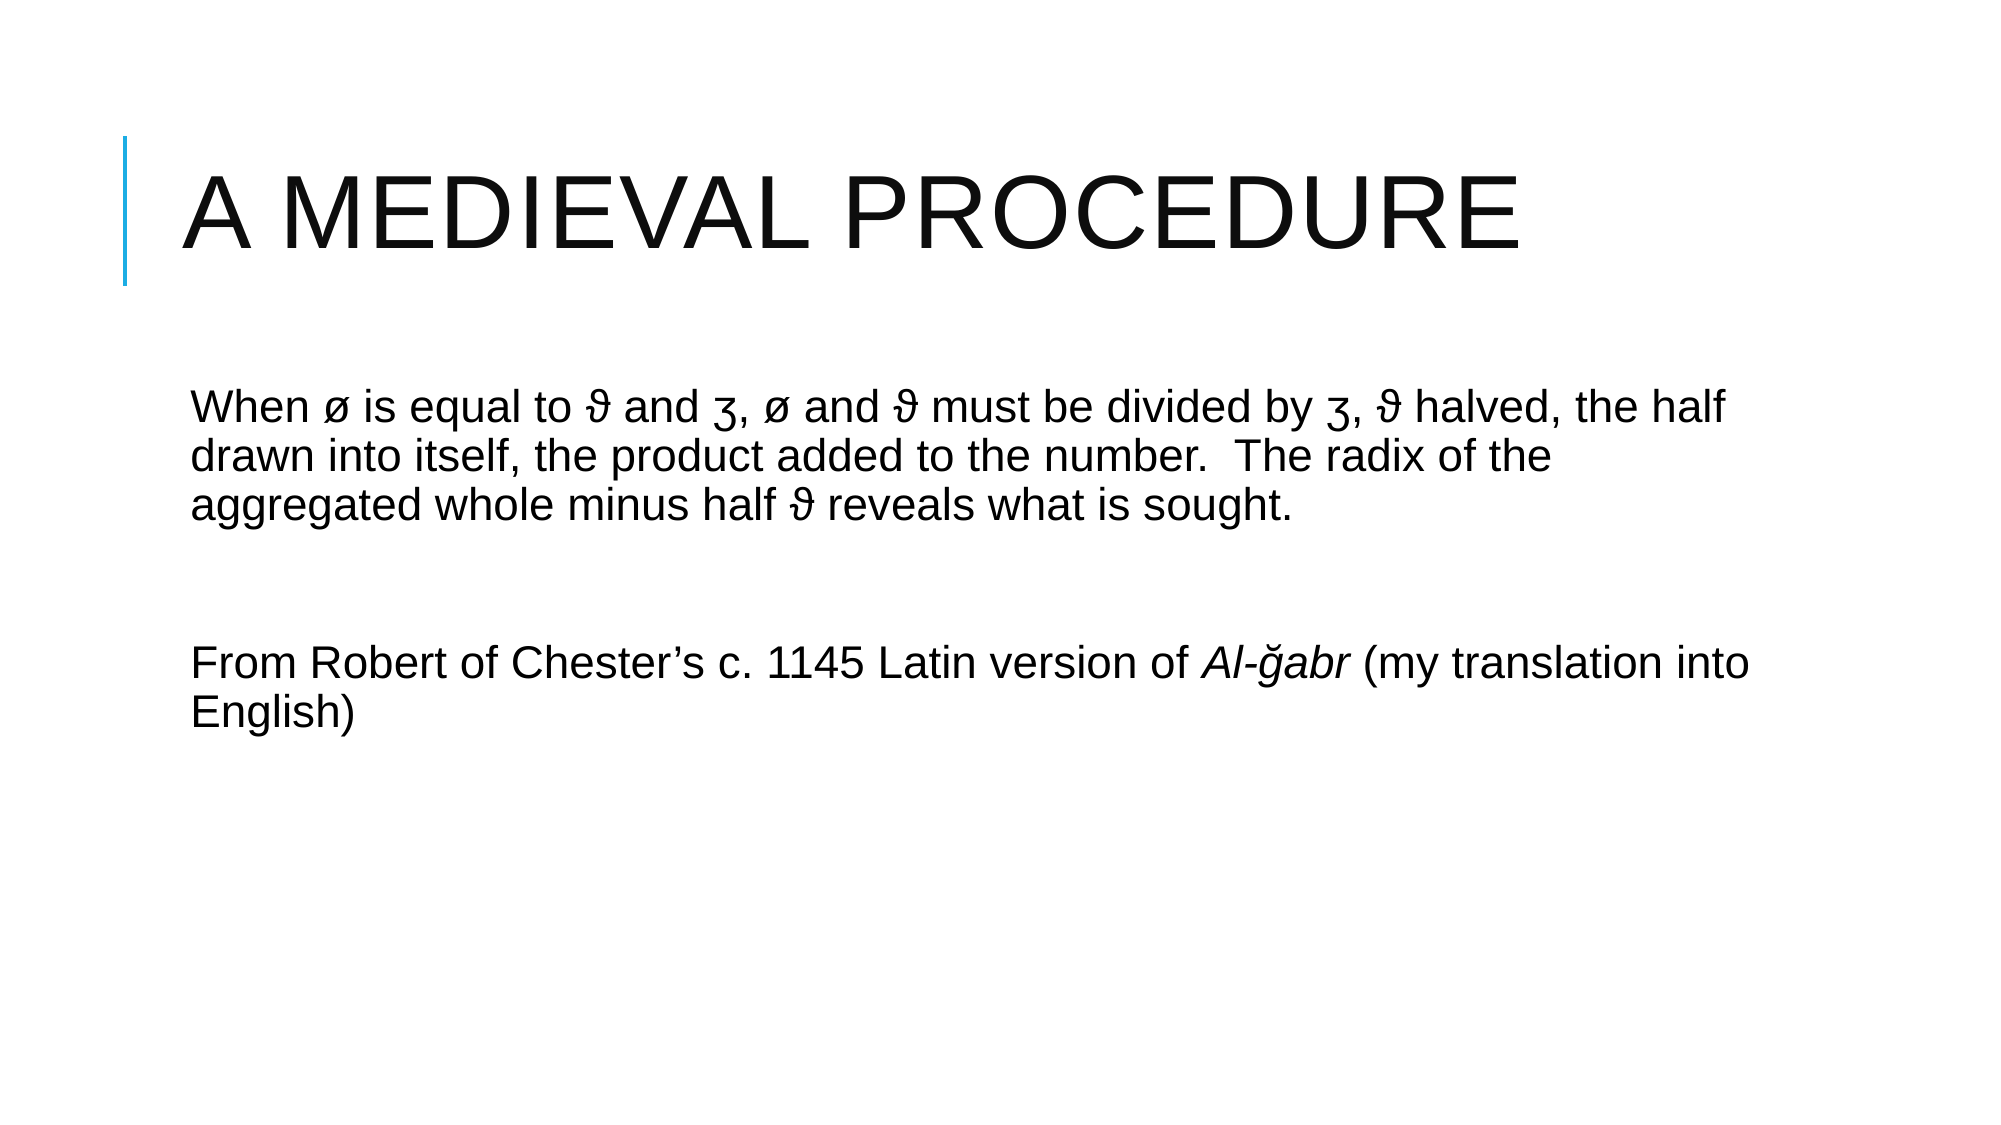

# A Medieval Procedure
When ø is equal to ϑ and ʒ, ø and ϑ must be divided by ʒ, ϑ halved, the half drawn into itself, the product added to the number.  The radix of the aggregated whole minus half ϑ reveals what is sought.

From Robert of Chester’s c. 1145 Latin version of Al-ğabr (my translation into English)